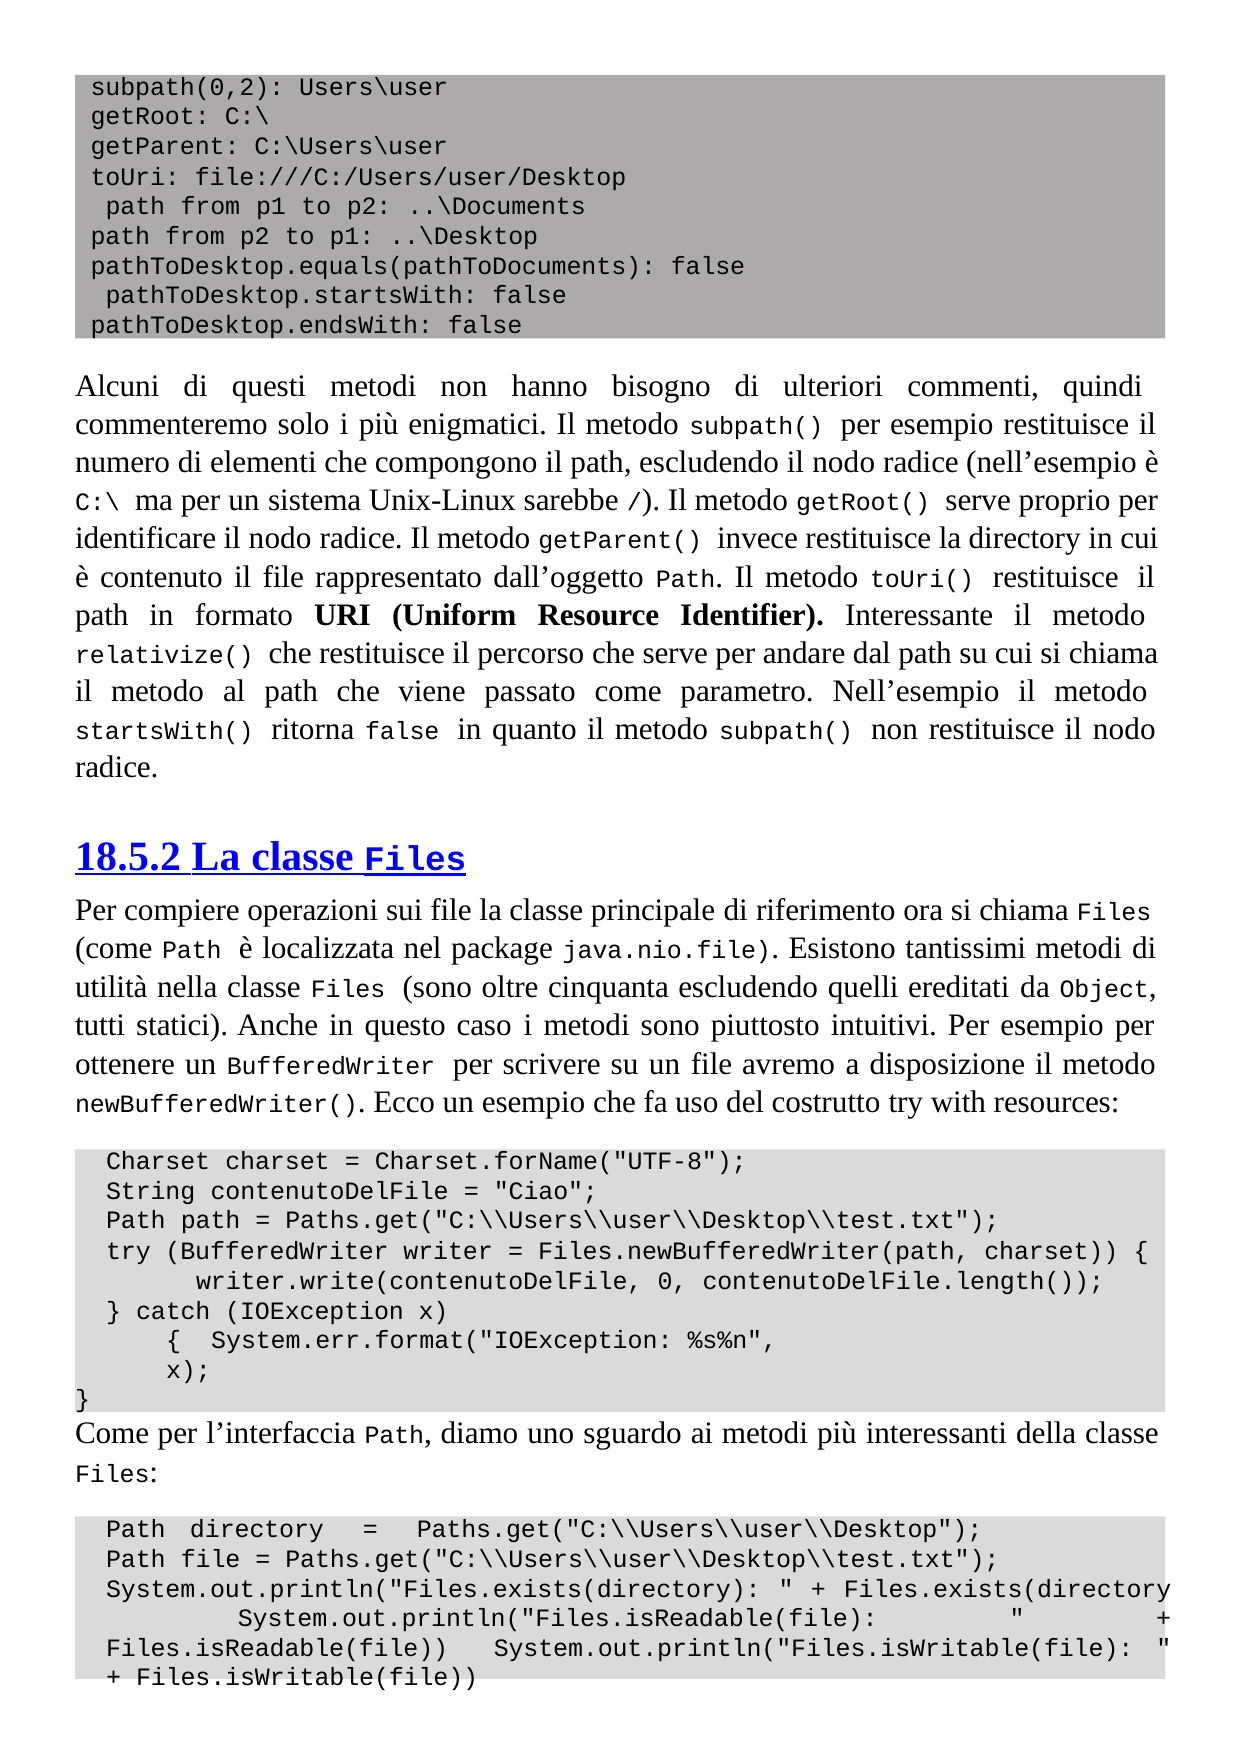

subpath(0,2): Users\user
getRoot: C:\
getParent: C:\Users\user
toUri: file:///C:/Users/user/Desktop  path from p1 to p2: ..\Documents  path from p2 to p1: ..\Desktop
pathToDesktop.equals(pathToDocuments): false  pathToDesktop.startsWith: false  pathToDesktop.endsWith: false
Alcuni di questi metodi non hanno bisogno di ulteriori commenti, quindi  commenteremo solo i più enigmatici. Il metodo subpath() per esempio restituisce il  numero di elementi che compongono il path, escludendo il nodo radice (nell’esempio è  C:\ ma per un sistema Unix-Linux sarebbe /). Il metodo getRoot() serve proprio per  identificare il nodo radice. Il metodo getParent() invece restituisce la directory in cui  è contenuto il file rappresentato dall’oggetto Path. Il metodo toUri() restituisce il  path in formato URI (Uniform Resource Identifier). Interessante il metodo  relativize() che restituisce il percorso che serve per andare dal path su cui si chiama  il metodo al path che viene passato come parametro. Nell’esempio il metodo  startsWith() ritorna false in quanto il metodo subpath() non restituisce il nodo  radice.

18.5.2 La classe Files
Per compiere operazioni sui file la classe principale di riferimento ora si chiama Files  (come Path è localizzata nel package java.nio.file). Esistono tantissimi metodi di  utilità nella classe Files (sono oltre cinquanta escludendo quelli ereditati da Object,  tutti statici). Anche in questo caso i metodi sono piuttosto intuitivi. Per esempio per  ottenere un BufferedWriter per scrivere su un file avremo a disposizione il metodo  newBufferedWriter(). Ecco un esempio che fa uso del costrutto try with resources:
Charset charset = Charset.forName("UTF-8");
String contenutoDelFile = "Ciao";
Path path = Paths.get("C:\\Users\\user\\Desktop\\test.txt");
try (BufferedWriter writer = Files.newBufferedWriter(path, charset)) {  writer.write(contenutoDelFile, 0, contenutoDelFile.length());
} catch (IOException x) {  System.err.format("IOException: %s%n", x);
}
Come per l’interfaccia Path, diamo uno sguardo ai metodi più interessanti della classe
Files:
Path directory = Paths.get("C:\\Users\\user\\Desktop");  Path file = Paths.get("C:\\Users\\user\\Desktop\\test.txt");
System.out.println("Files.exists(directory): " + Files.exists(directory  System.out.println("Files.isReadable(file): " + Files.isReadable(file))  System.out.println("Files.isWritable(file): " + Files.isWritable(file))